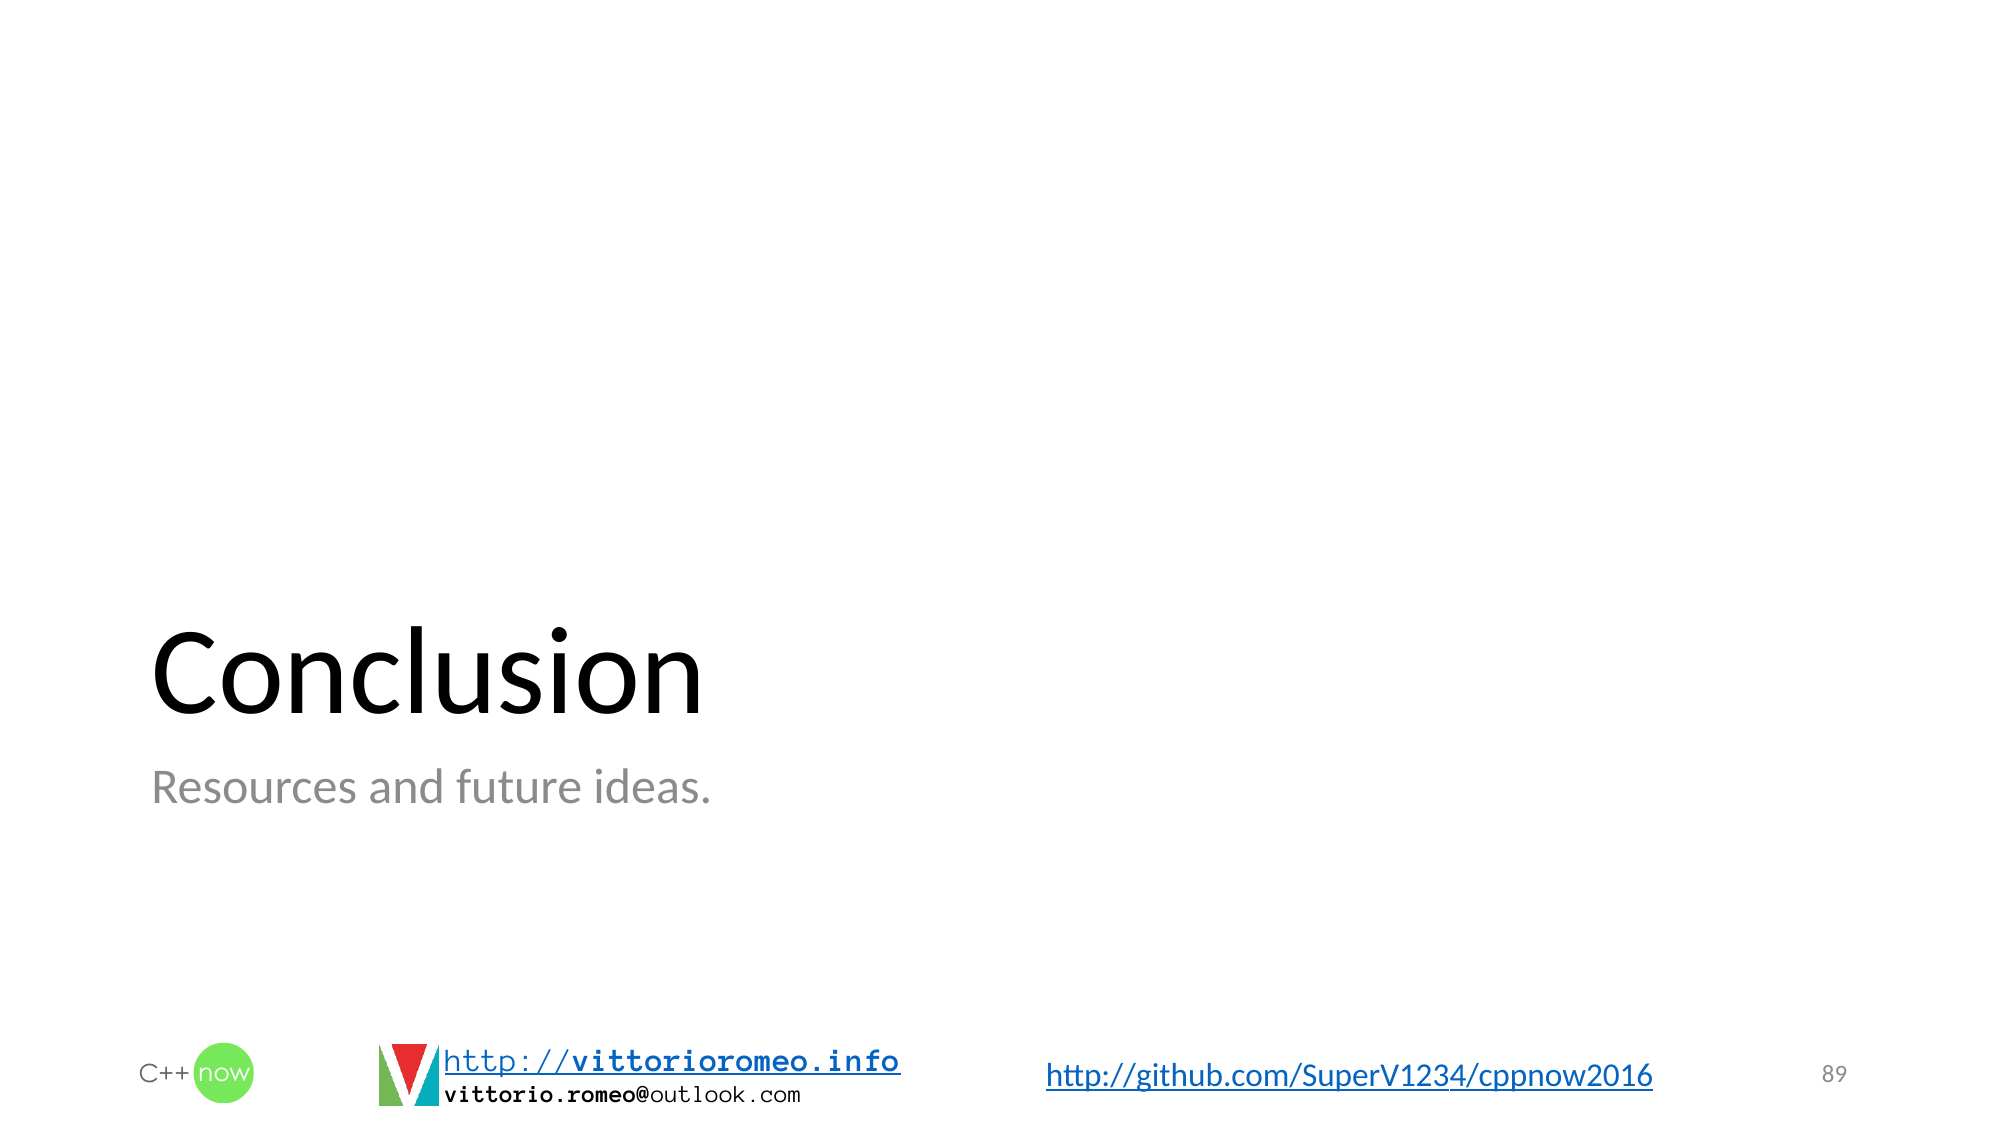

# Conclusion
Resources and future ideas.
89